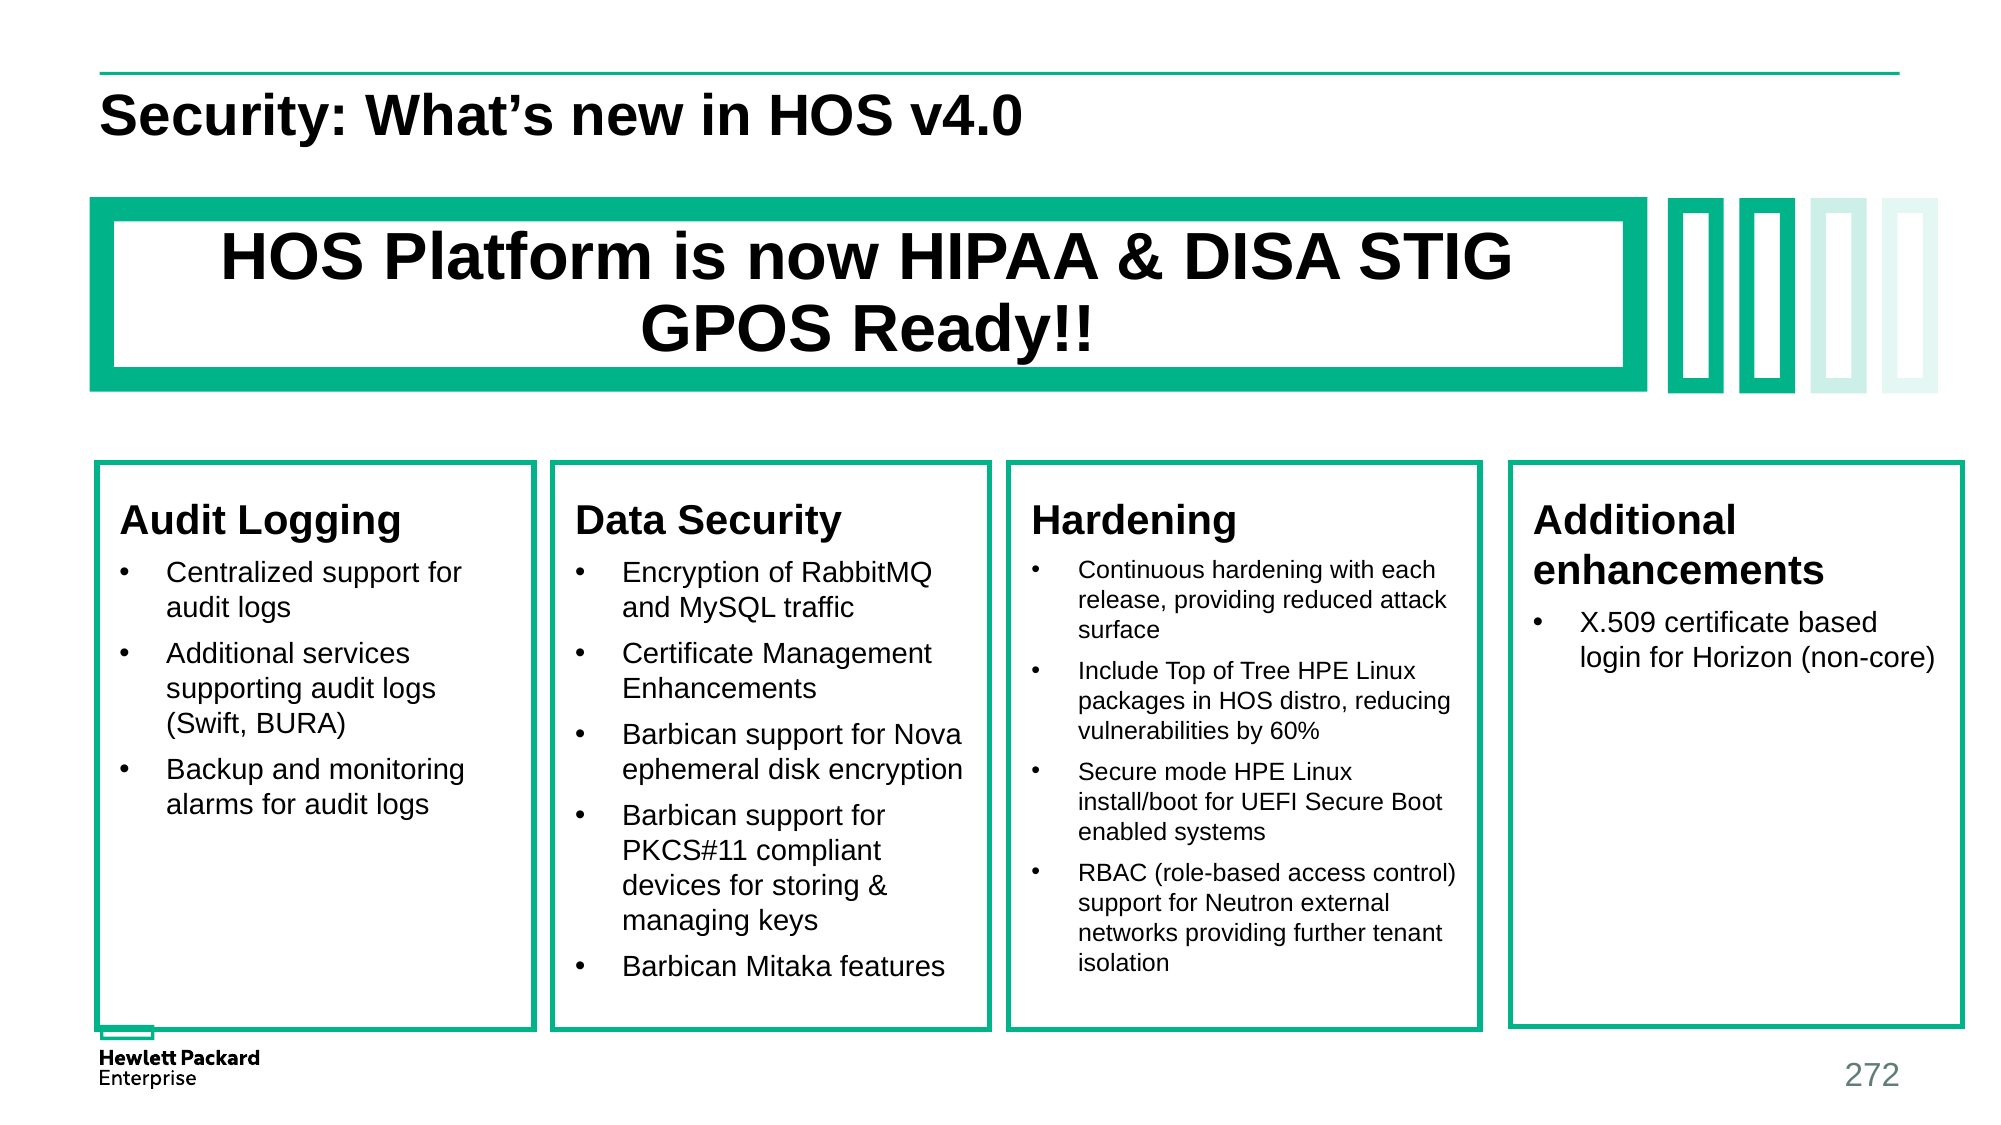

# Security: What’s new in HOS v4.0
HOS Platform is now HIPAA & DISA STIG GPOS Ready!!

Audit Logging
Centralized support for audit logs
Additional services supporting audit logs (Swift, BURA)
Backup and monitoring alarms for audit logs

Data Security
Encryption of RabbitMQ and MySQL traffic
Certificate Management Enhancements
Barbican support for Nova ephemeral disk encryption
Barbican support for PKCS#11 compliant devices for storing & managing keys
Barbican Mitaka features

Hardening
Continuous hardening with each release, providing reduced attack surface
Include Top of Tree HPE Linux packages in HOS distro, reducing vulnerabilities by 60%
Secure mode HPE Linux install/boot for UEFI Secure Boot enabled systems
RBAC (role-based access control) support for Neutron external networks providing further tenant isolation

Additional enhancements
X.509 certificate based login for Horizon (non-core)

272